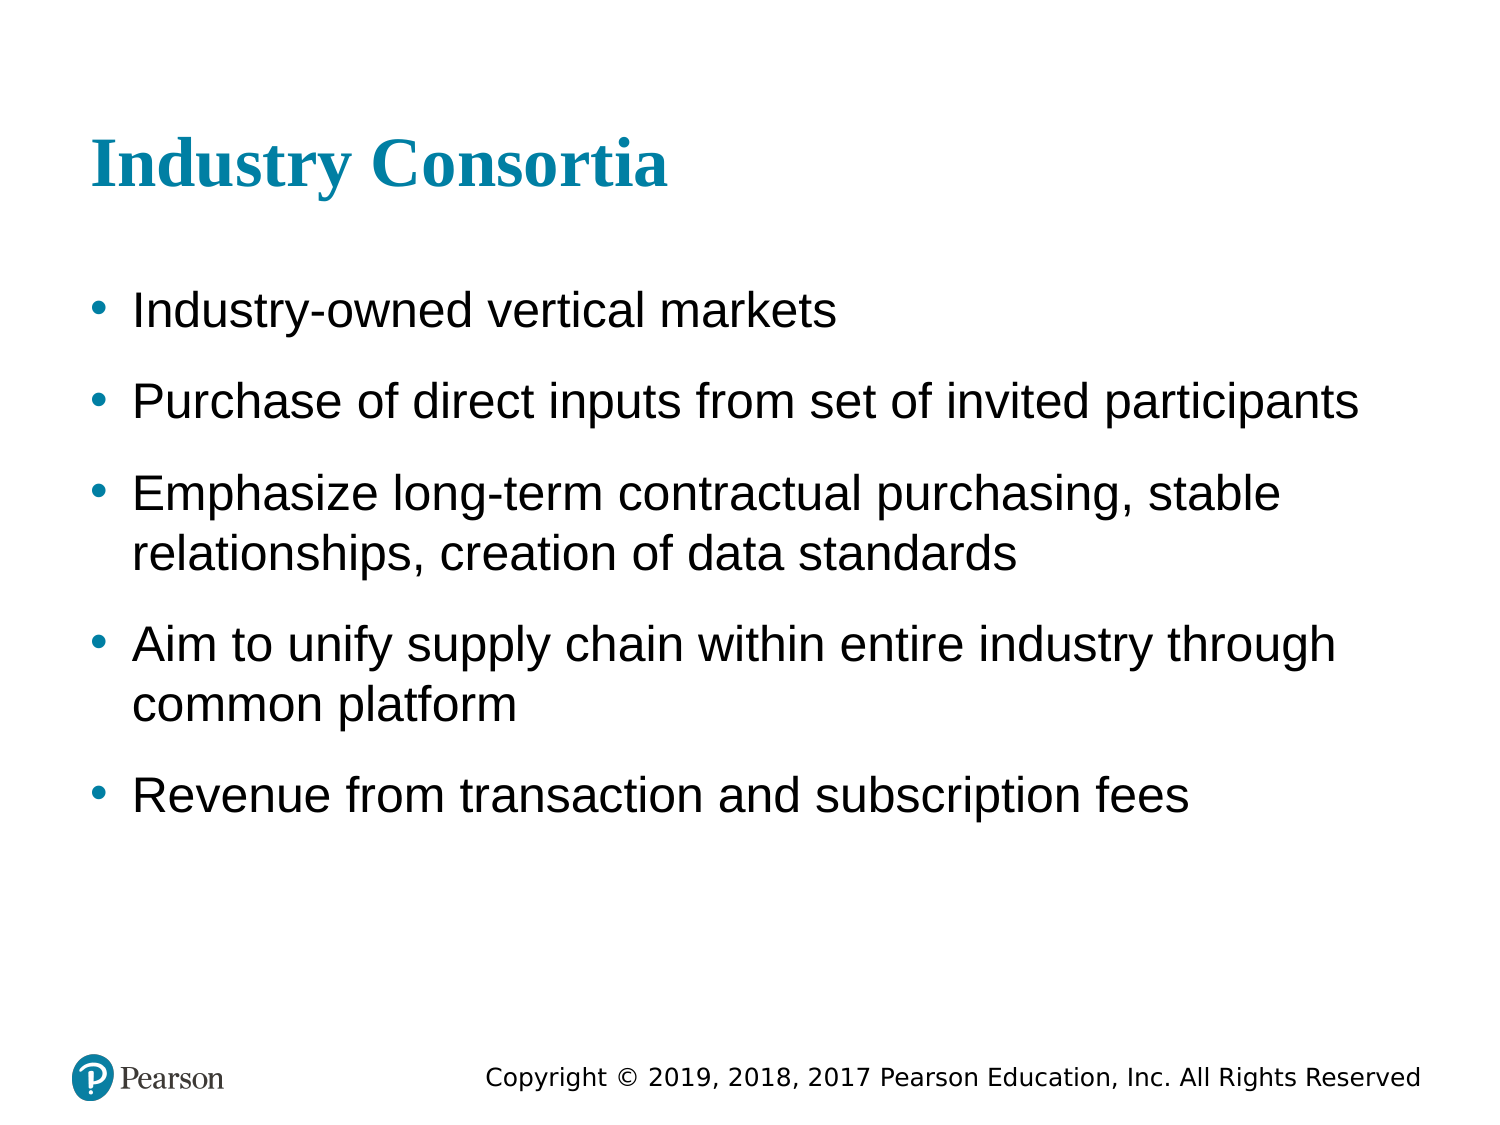

# Industry Consortia
Industry-owned vertical markets
Purchase of direct inputs from set of invited participants
Emphasize long-term contractual purchasing, stable relationships, creation of data standards
Aim to unify supply chain within entire industry through common platform
Revenue from transaction and subscription fees